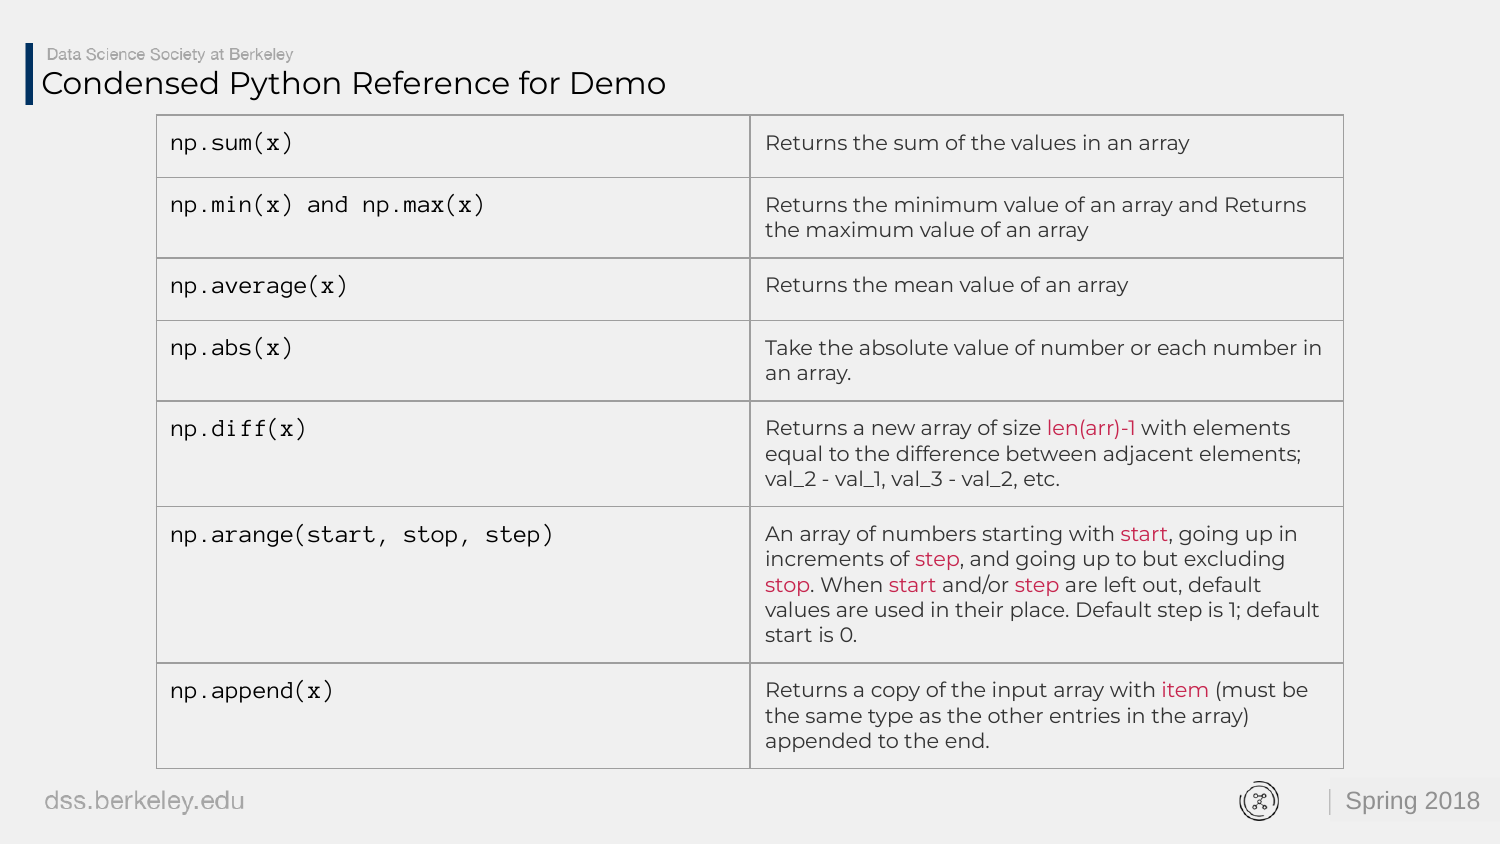

# Condensed Python Reference for Demo
| np.sum(x) | Returns the sum of the values in an array |
| --- | --- |
| np.min(x) and np.max(x) | Returns the minimum value of an array and Returns the maximum value of an array |
| np.average(x) | Returns the mean value of an array |
| np.abs(x) | Take the absolute value of number or each number in an array. |
| np.diff(x) | Returns a new array of size len(arr)-1 with elements equal to the difference between adjacent elements; val\_2 - val\_1, val\_3 - val\_2, etc. |
| np.arange(start, stop, step) | An array of numbers starting with start, going up in increments of step, and going up to but excluding stop. When start and/or step are left out, default values are used in their place. Default step is 1; default start is 0. |
| np.append(x) | Returns a copy of the input array with item (must be the same type as the other entries in the array) appended to the end. |
10
Spring 2018